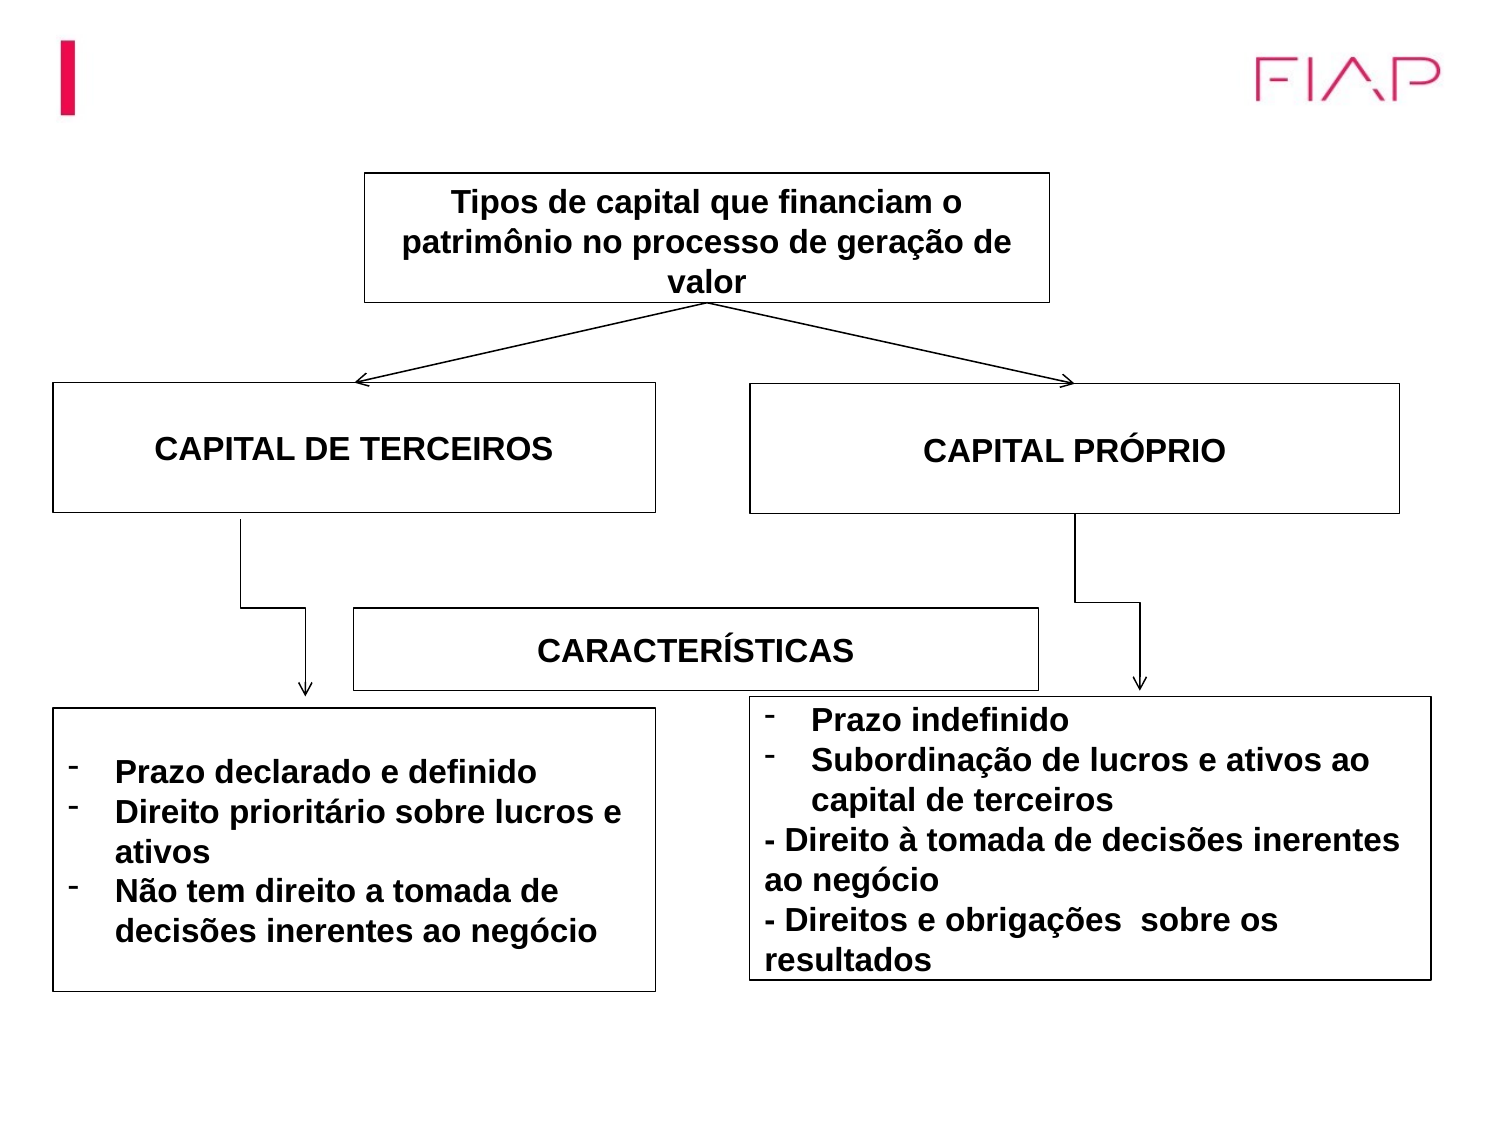

Tipos de capital que financiam o patrimônio no processo de geração de valor
CAPITAL DE TERCEIROS
CAPITAL PRÓPRIO
CARACTERÍSTICAS
Prazo indefinido
Subordinação de lucros e ativos ao capital de terceiros
- Direito à tomada de decisões inerentes ao negócio
- Direitos e obrigações  sobre os resultados
Prazo declarado e definido
Direito prioritário sobre lucros e ativos
Não tem direito a tomada de decisões inerentes ao negócio